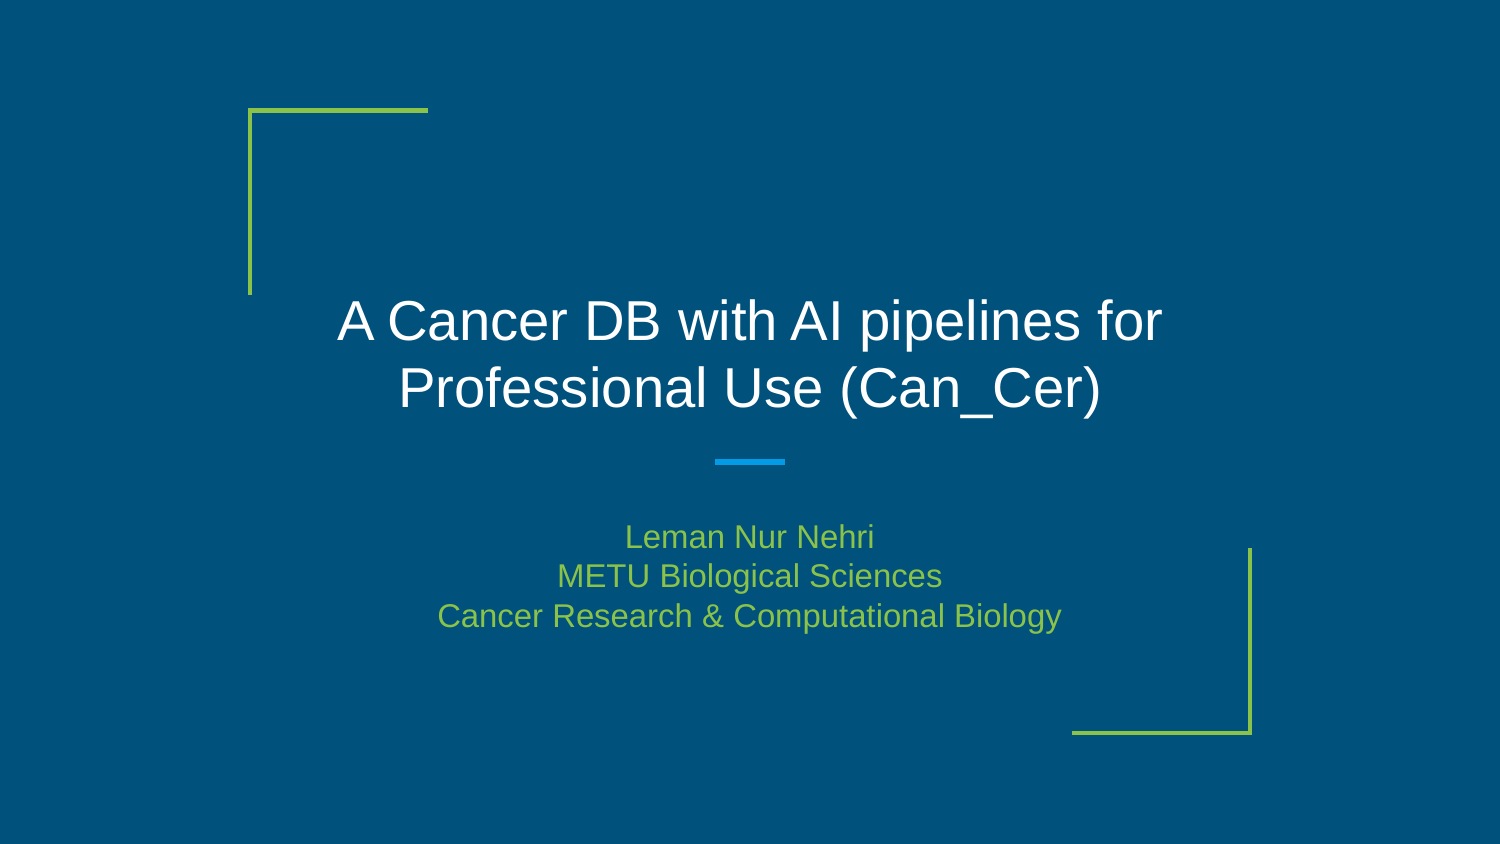

# A Cancer DB with AI pipelines for Professional Use (Can_Cer)
Leman Nur Nehri
METU Biological Sciences
Cancer Research & Computational Biology